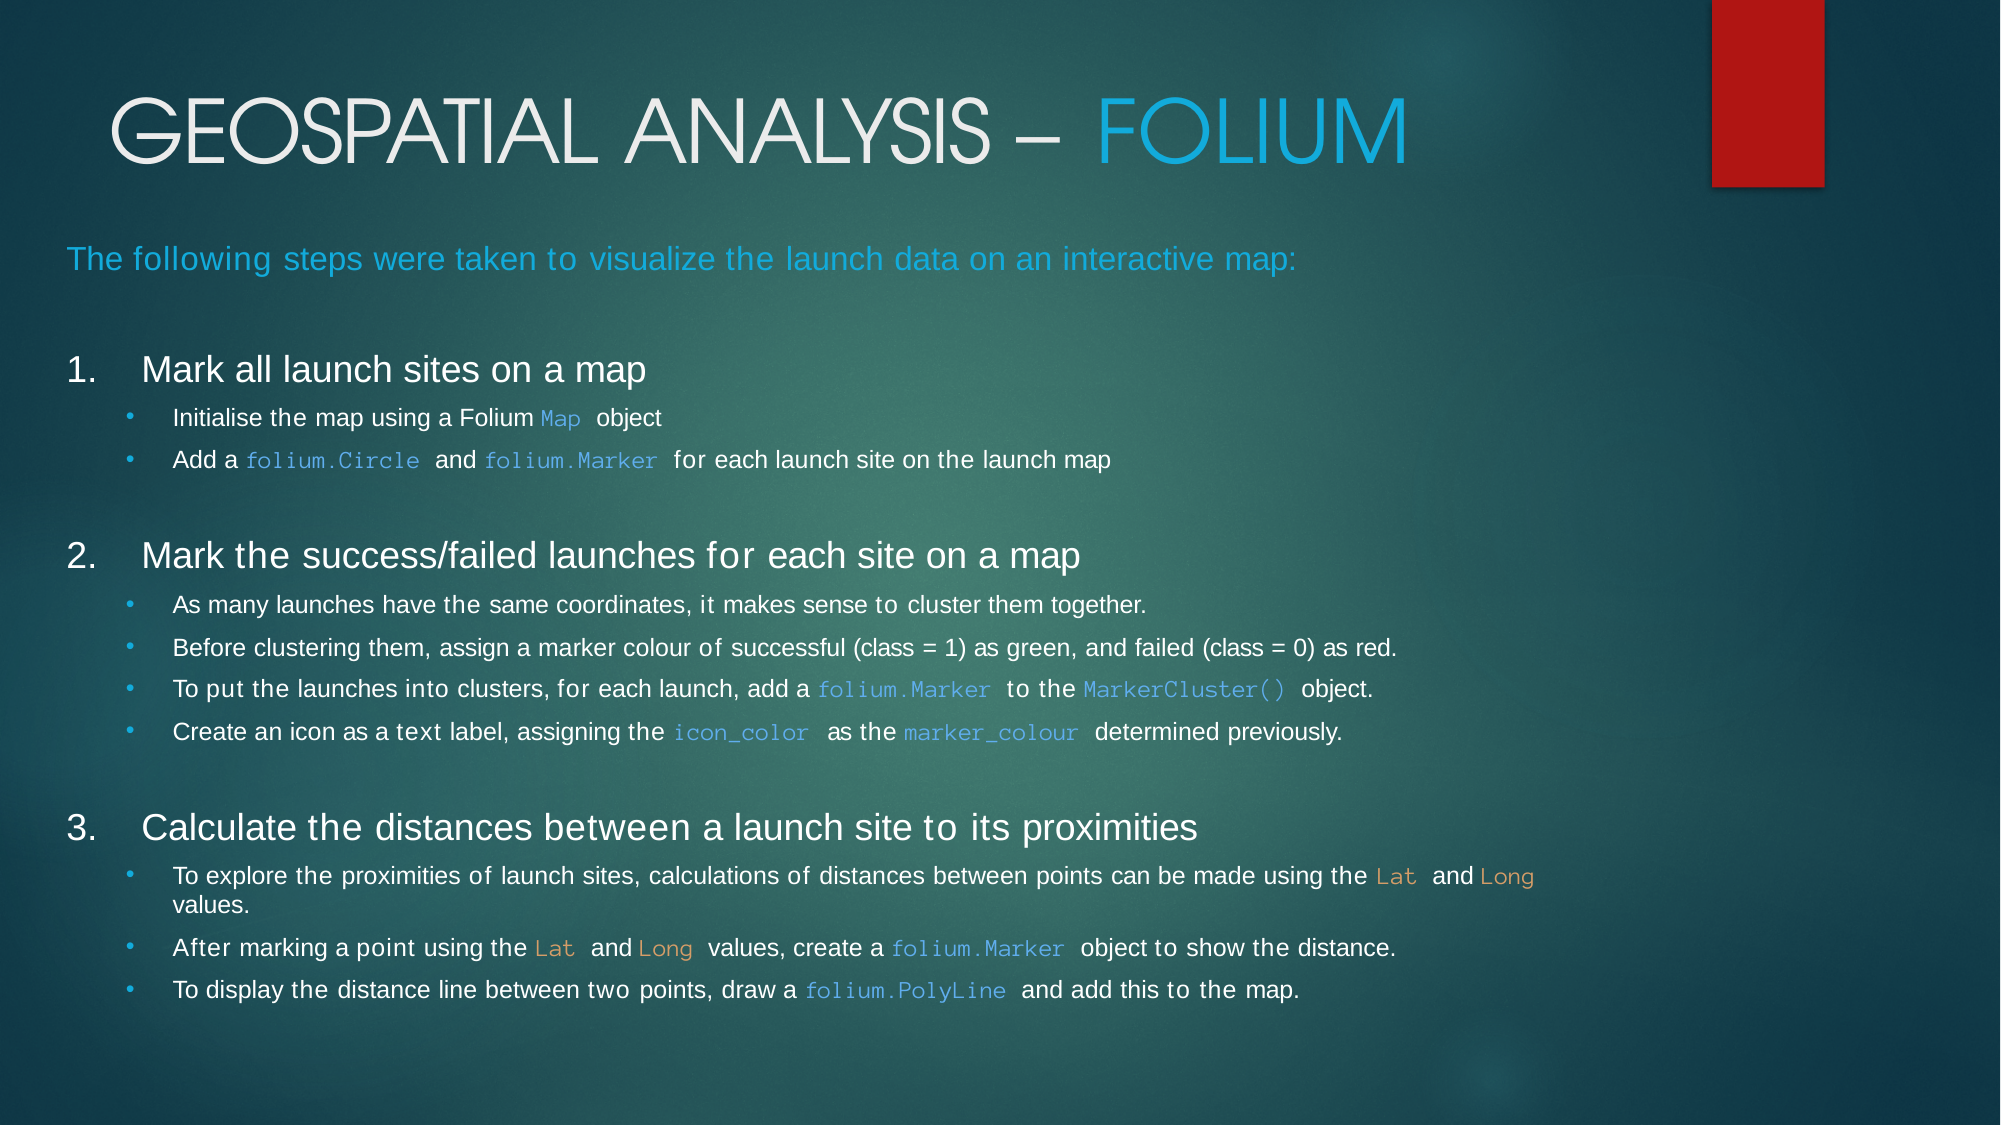

# GEOSPATIAL ANALYSIS – FOLIUM
The following steps were taken to visualize the launch data on an interactive map:

Mark all launch sites on a map
Initialise the map using a Folium Map object
Add a folium.Circle and folium.Marker for each launch site on the launch map

Mark the success/failed launches for each site on a map
As many launches have the same coordinates, it makes sense to cluster them together.
Before clustering them, assign a marker colour of successful (class = 1) as green, and failed (class = 0) as red.
To put the launches into clusters, for each launch, add a folium.Marker to the MarkerCluster() object.
Create an icon as a text label, assigning the icon_color as the marker_colour determined previously.

Calculate the distances between a launch site to its proximities
To explore the proximities of launch sites, calculations of distances between points can be made using the Lat and Long values.
After marking a point using the Lat and Long values, create a folium.Marker object to show the distance.
To display the distance line between two points, draw a folium.PolyLine and add this to the map.